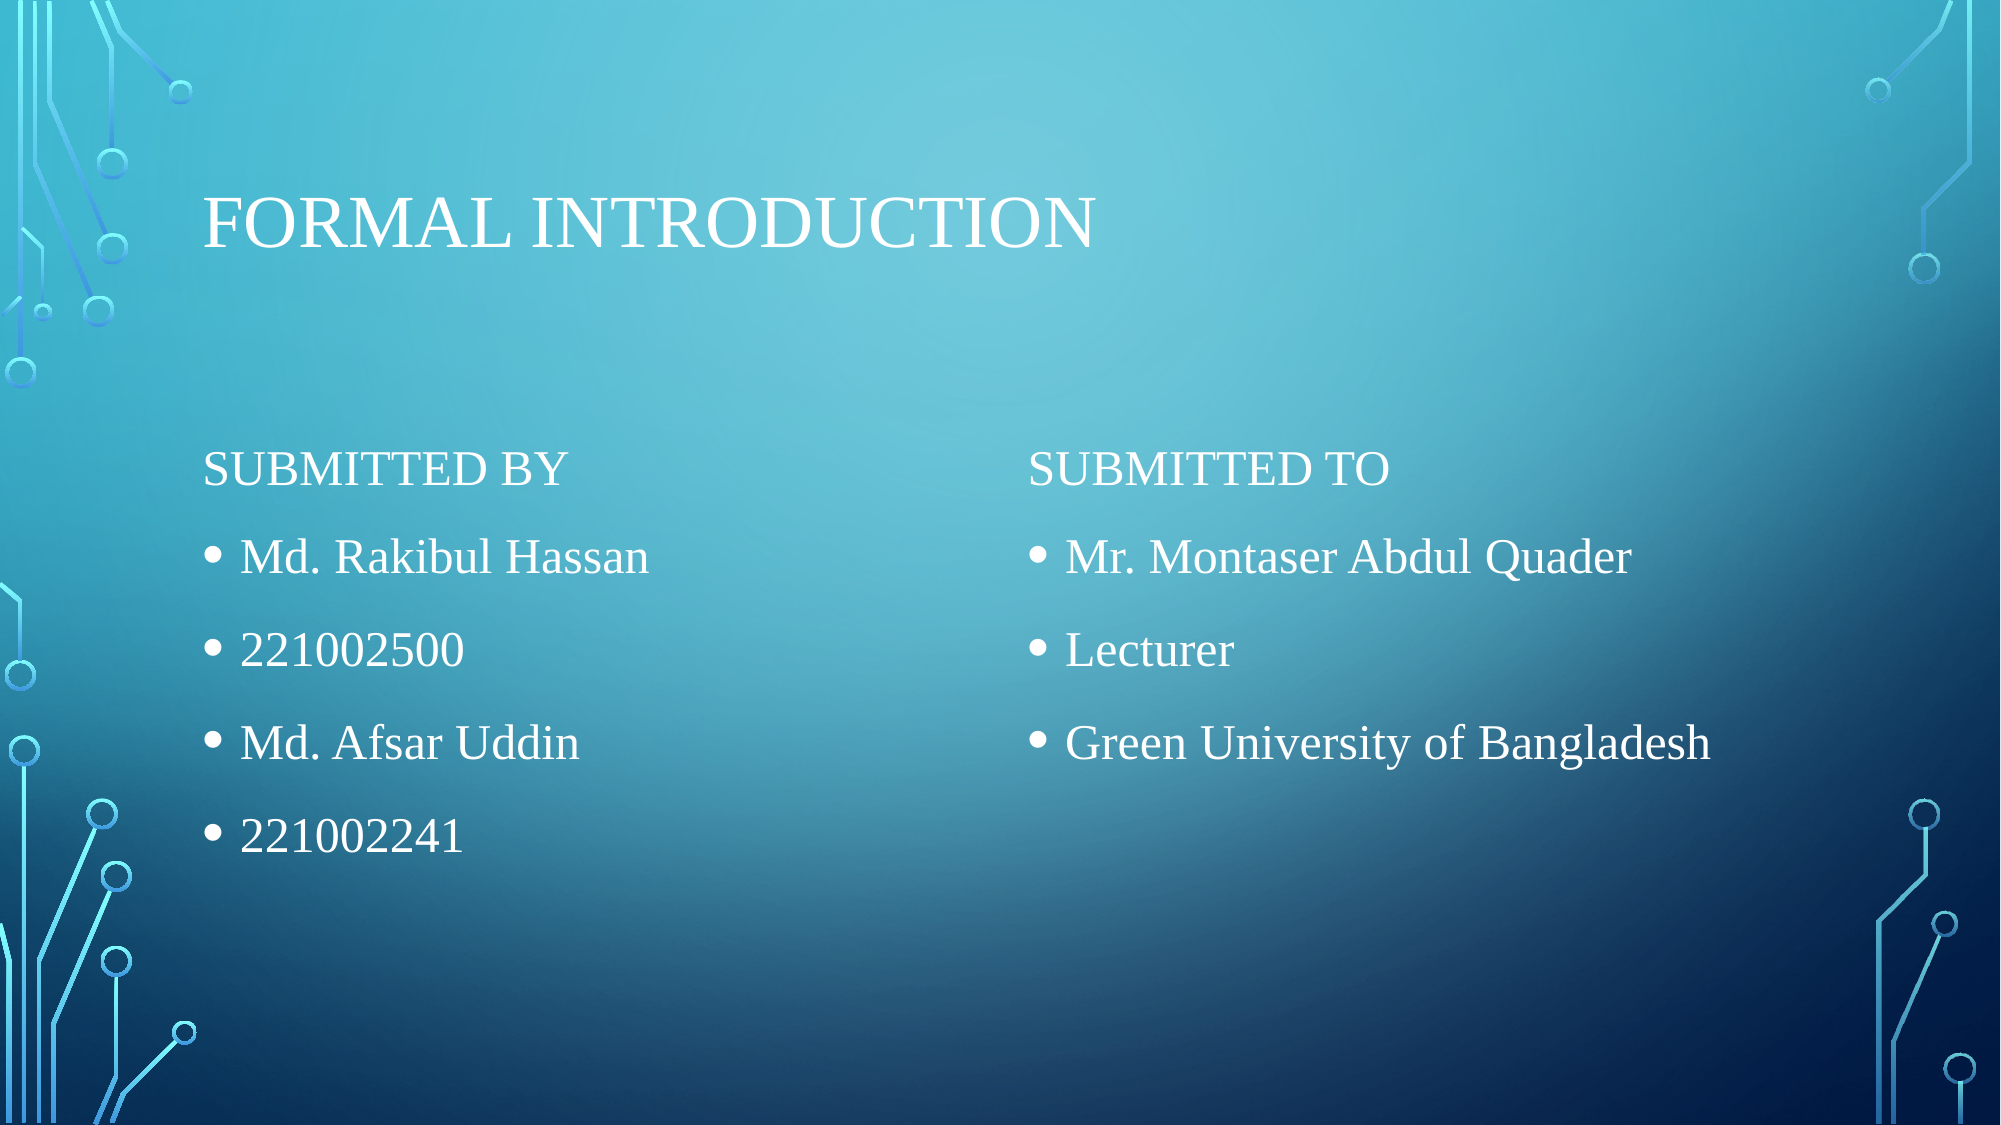

# Formal Introduction
Submitted to
Submitted By
Md. Rakibul Hassan
221002500
Md. Afsar Uddin
221002241
Mr. Montaser Abdul Quader
Lecturer
Green University of Bangladesh